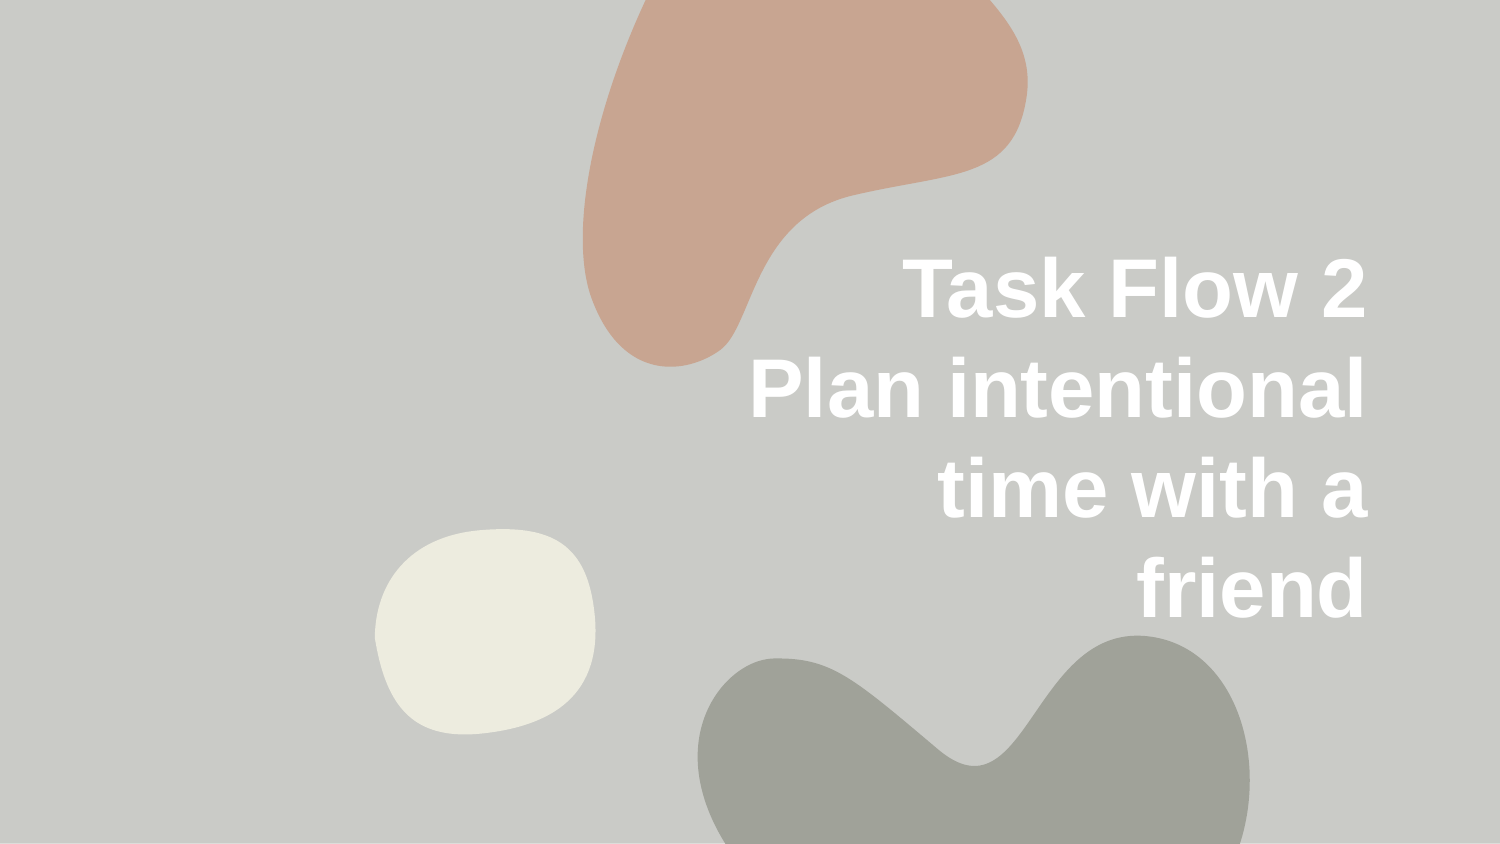

# Task Flow 2
Plan intentional time with a friend